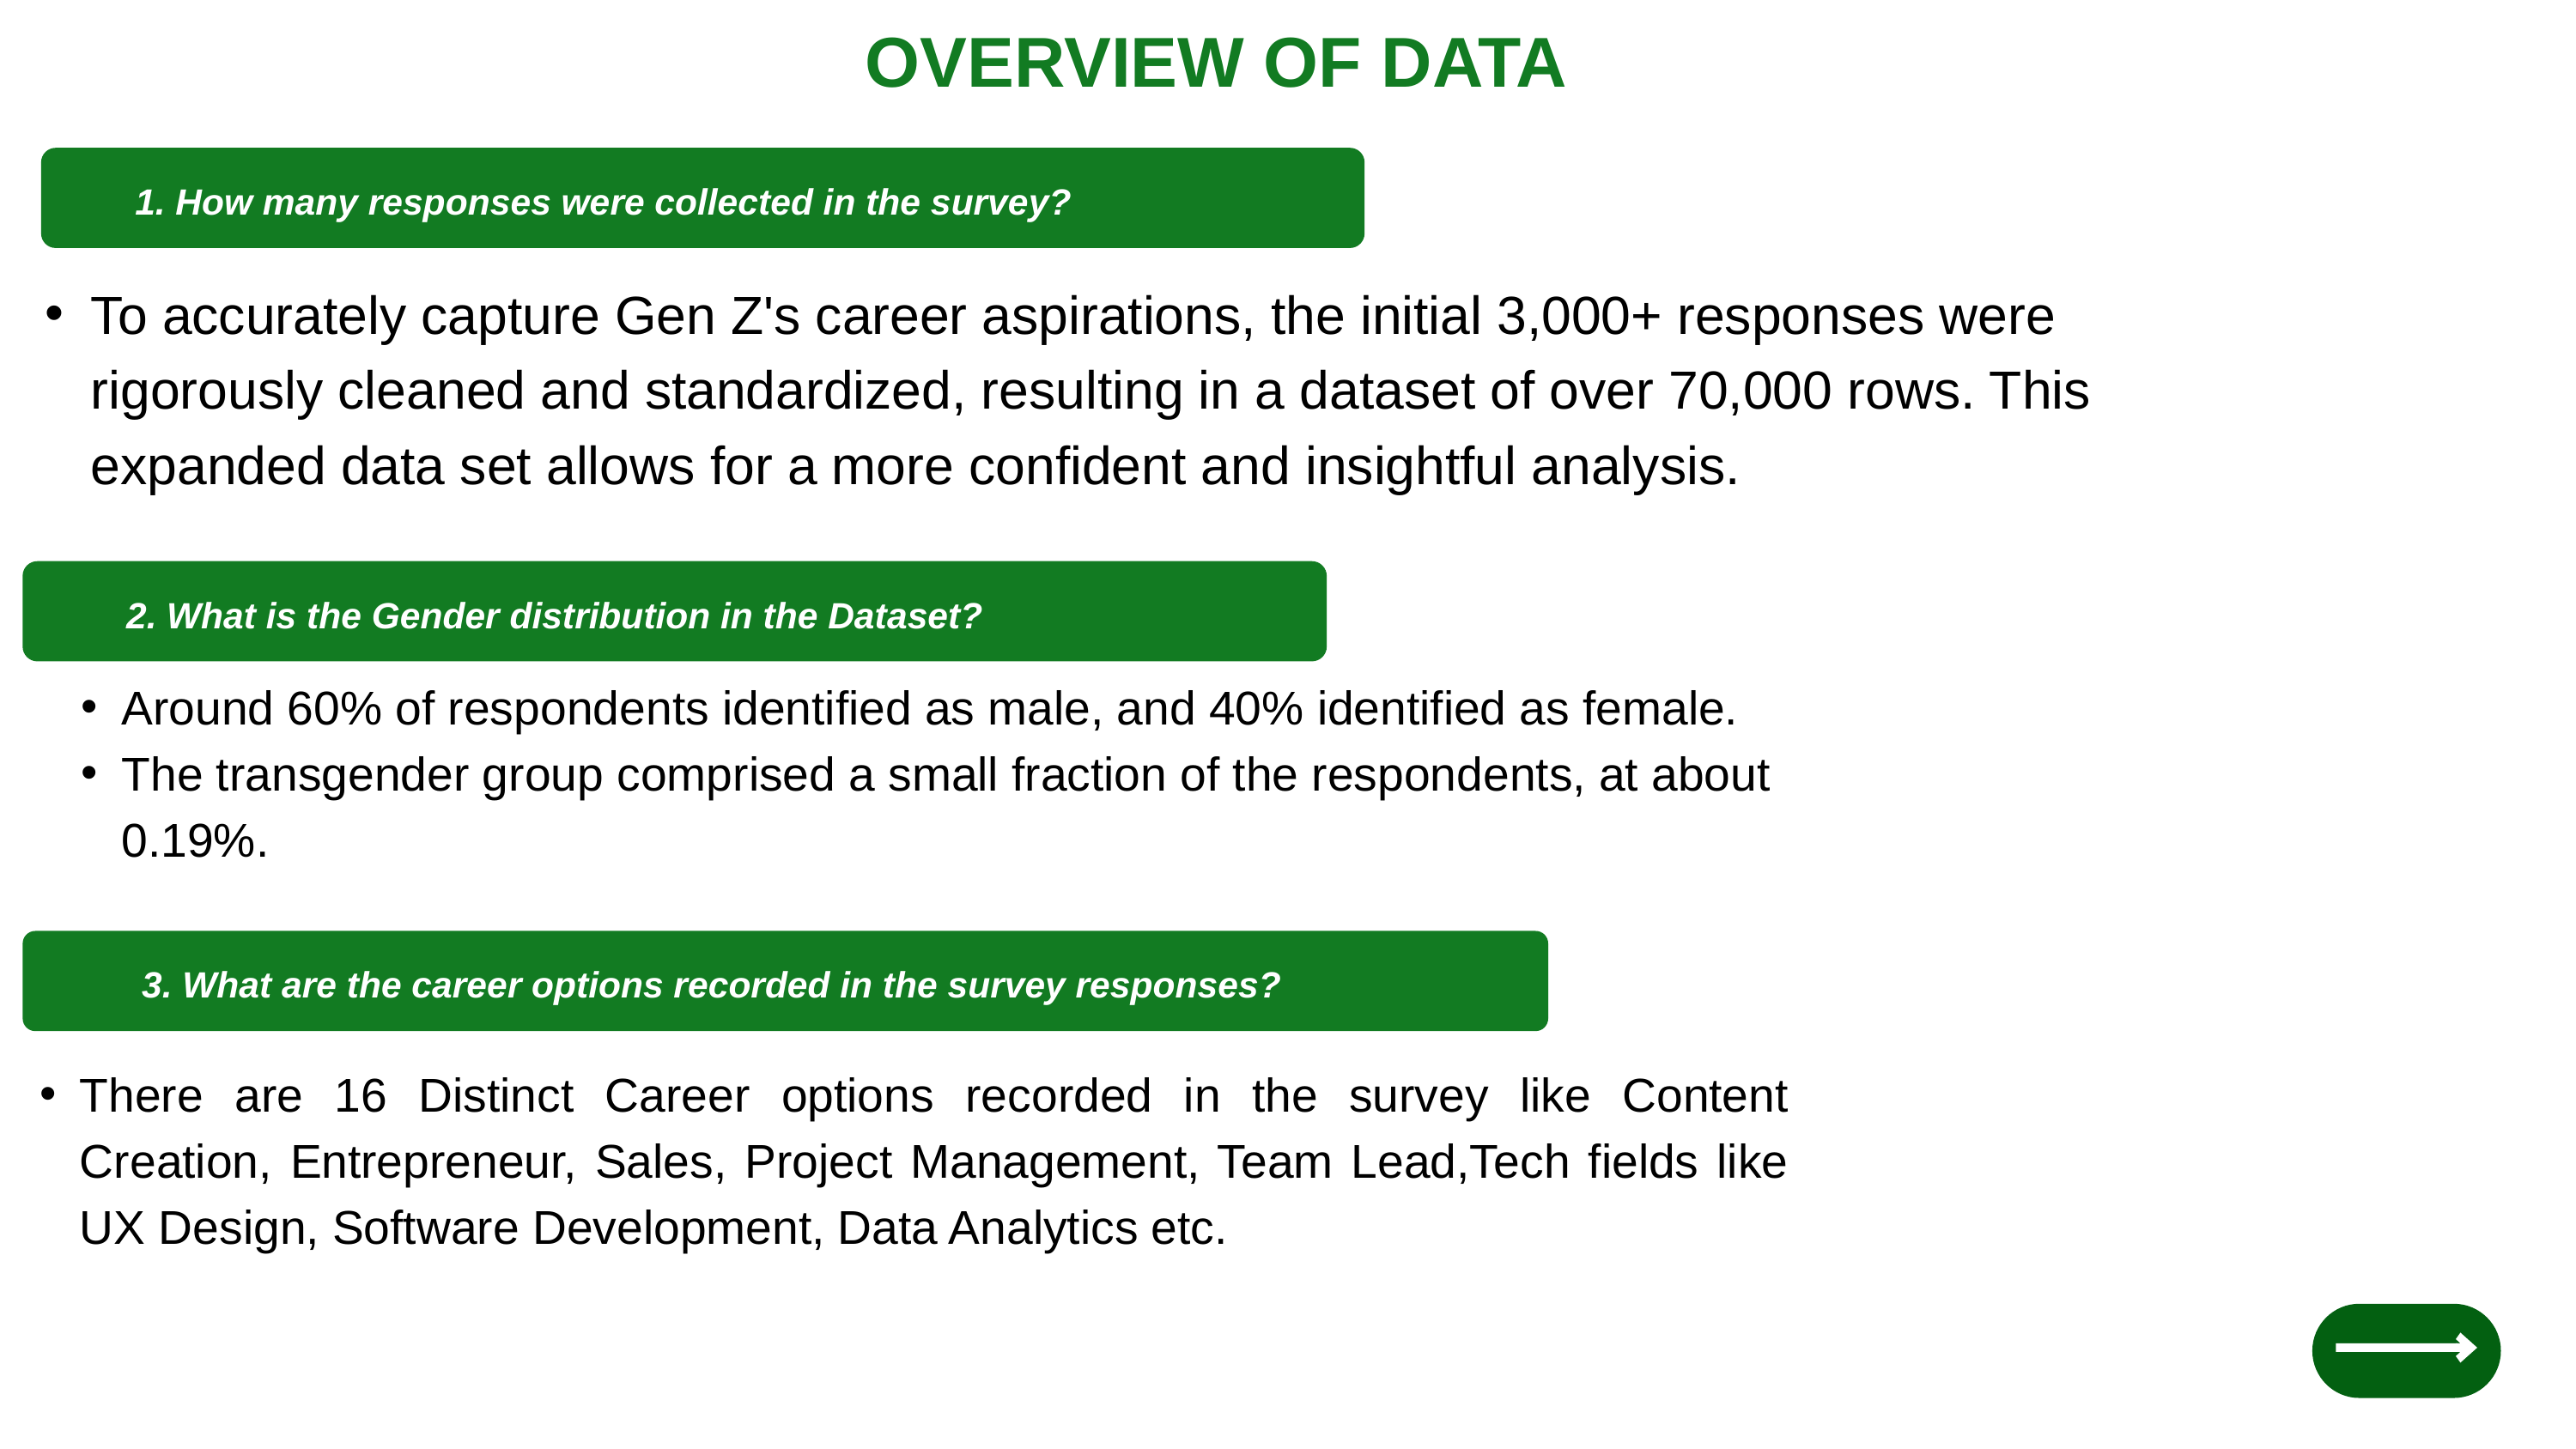

OVERVIEW OF DATA

      1. How many responses were collected in the survey?
To accurately capture Gen Z's career aspirations, the initial 3,000+ responses were rigorously cleaned and standardized, resulting in a dataset of over 70,000 rows. This expanded data set allows for a more confident and insightful analysis.

       2. What is the Gender distribution in the Dataset?
Around 60% of respondents identified as male, and 40% identified as female.
The transgender group comprised a small fraction of the respondents, at about 0.19%.

        3. What are the career options recorded in the survey responses?
There are 16 Distinct Career options recorded in the survey like Content Creation, Entrepreneur, Sales, Project Management, Team Lead,Tech fields like UX Design, Software Development, Data Analytics etc.